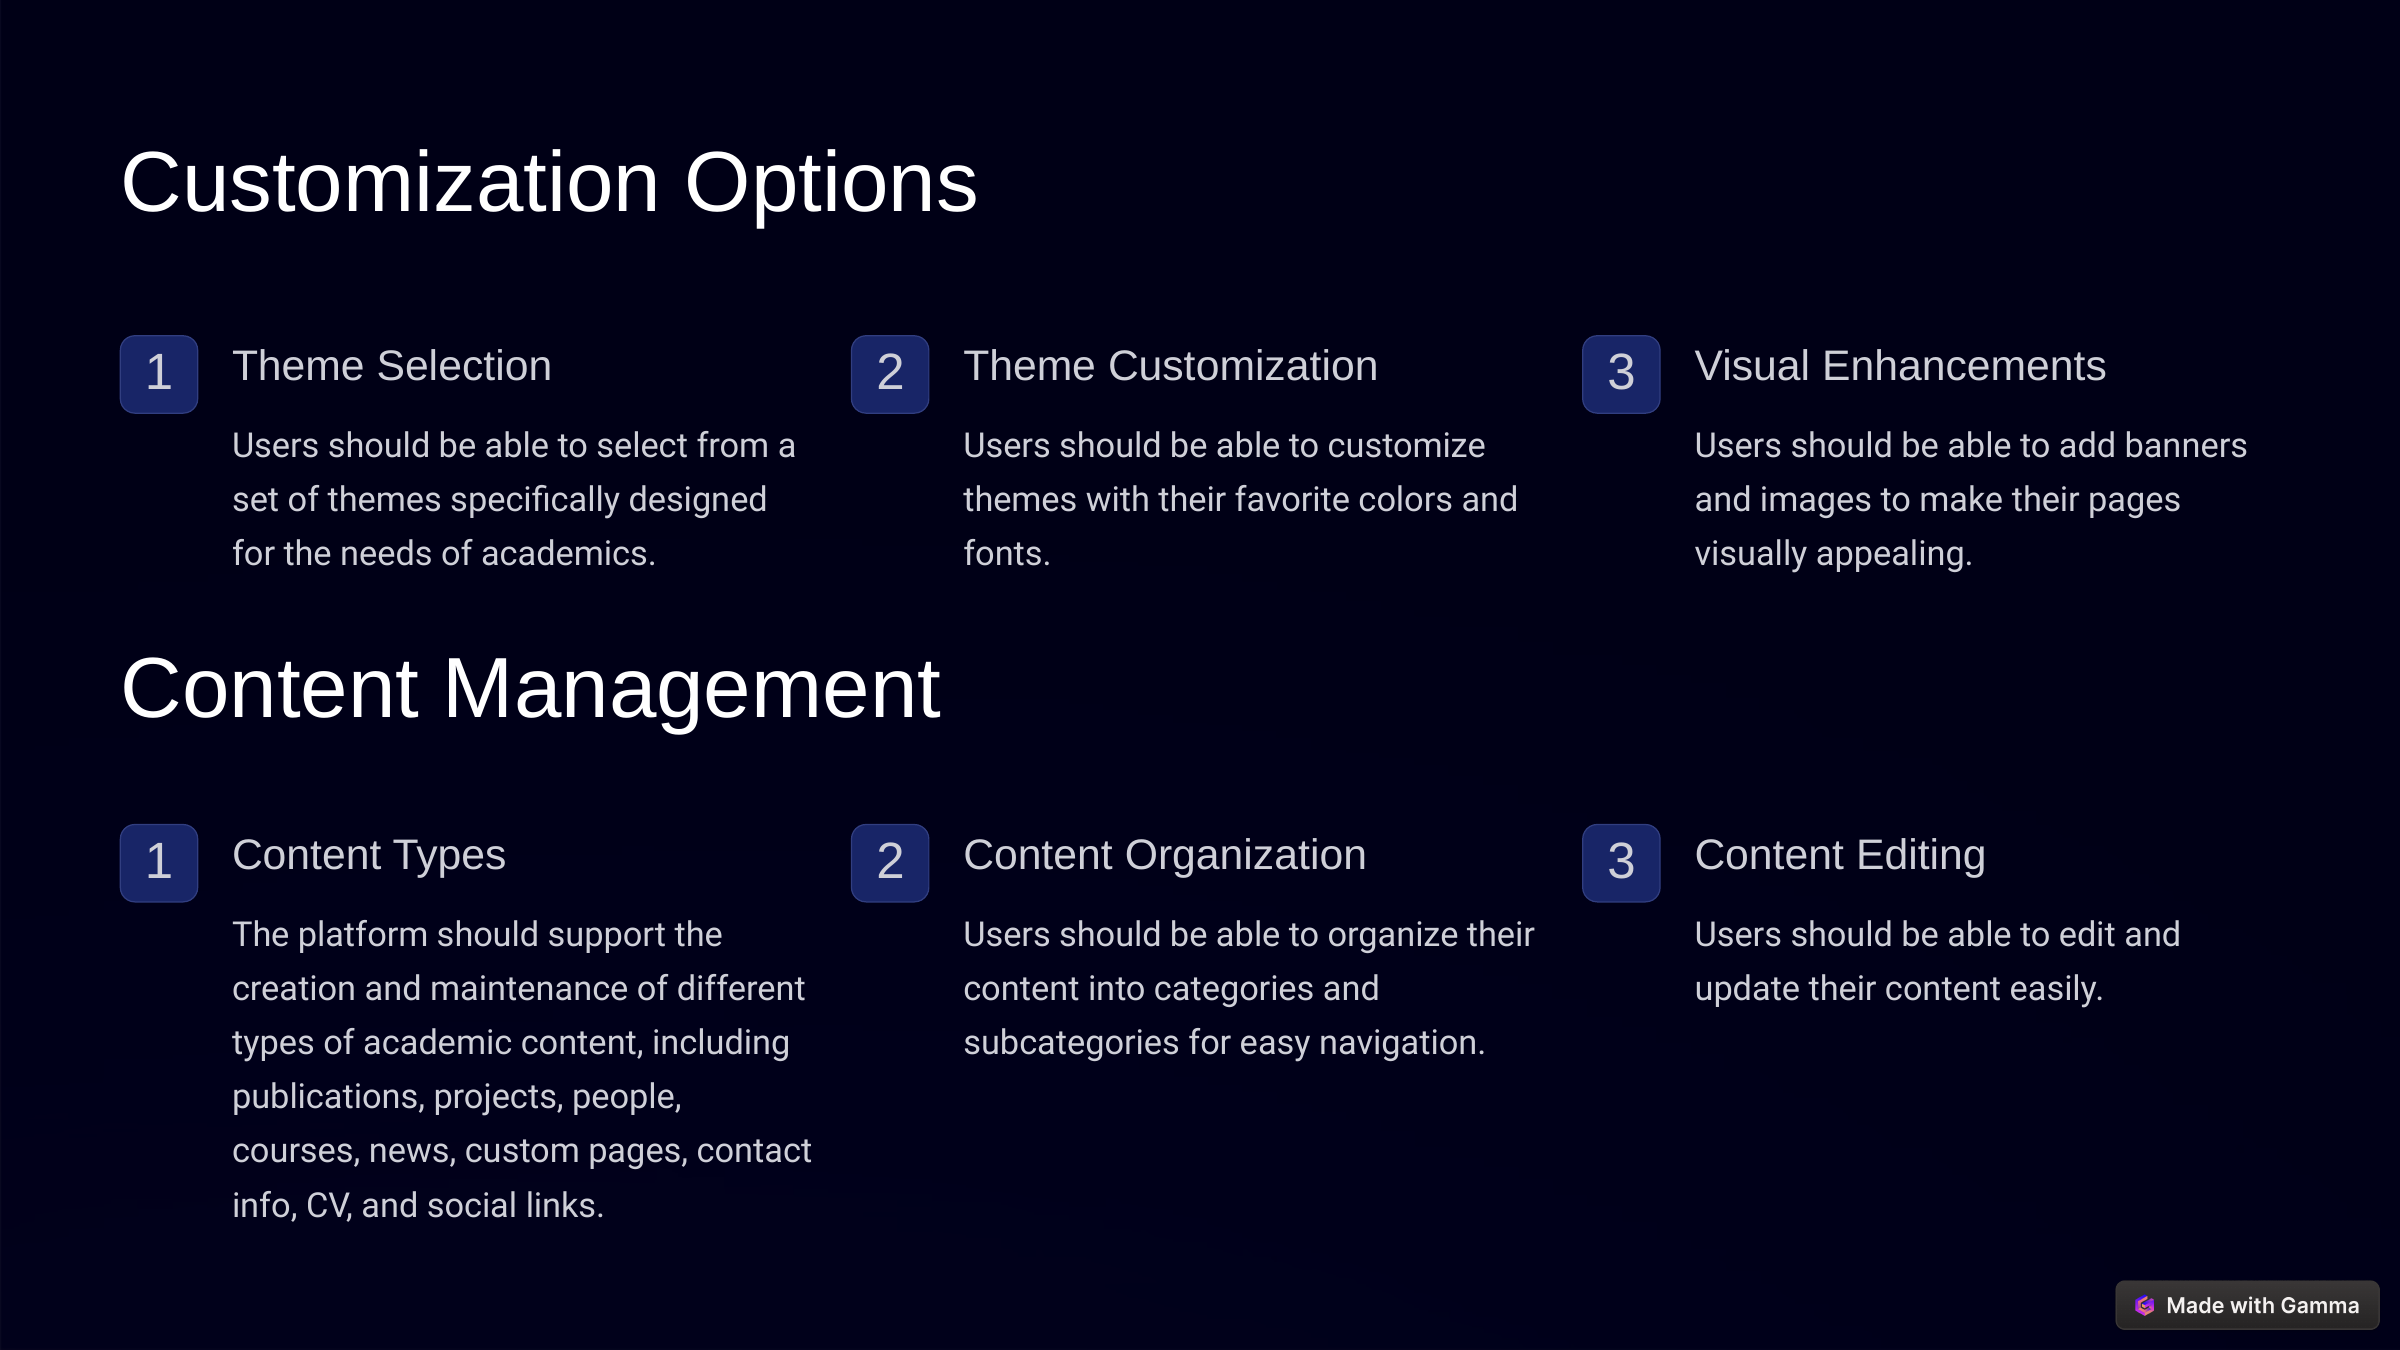

Customization Options

Theme Selection

Theme Customization

Visual Enhancements
1
2
3
Users should be able to select from a set of themes specifically designed for the needs of academics.
Users should be able to customize themes with their favorite colors and fonts.
Users should be able to add banners and images to make their pages visually appealing.
Content Management

Content Types

Content Organization

Content Editing
1
2
3
The platform should support the creation and maintenance of different types of academic content, including publications, projects, people, courses, news, custom pages, contact info, CV, and social links.
Users should be able to organize their content into categories and subcategories for easy navigation.
Users should be able to edit and update their content easily.